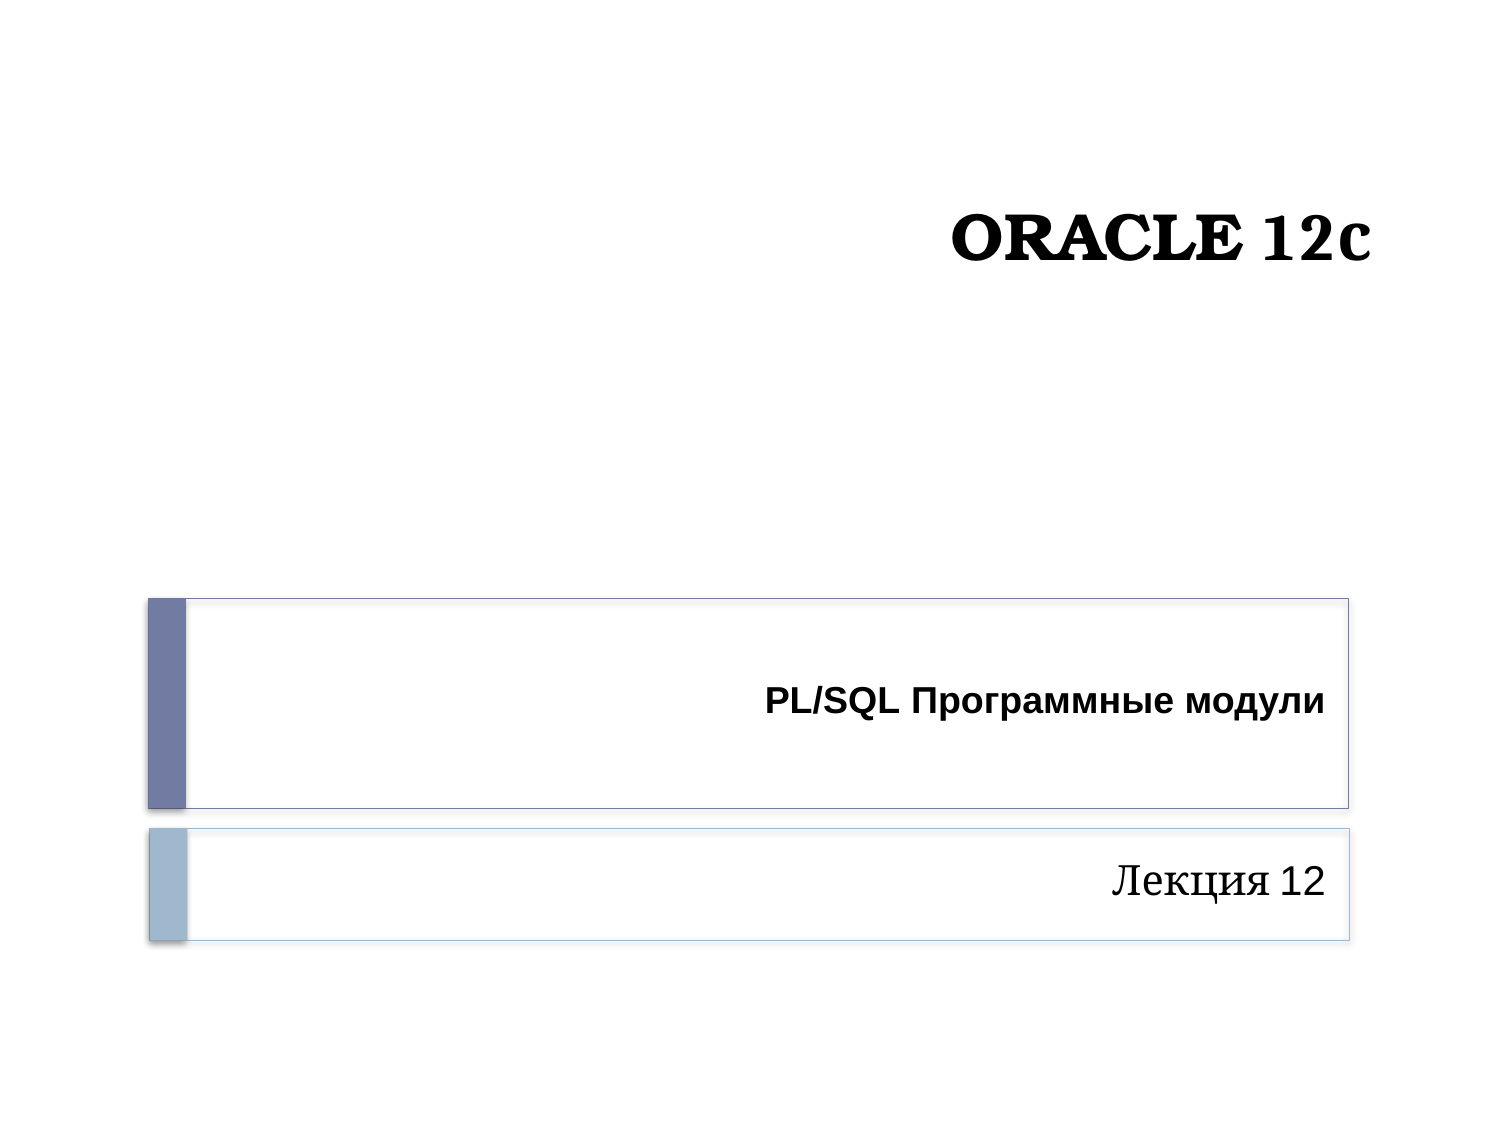

# ORACLE 12с
PL/SQL Программные модули
Лекция 12